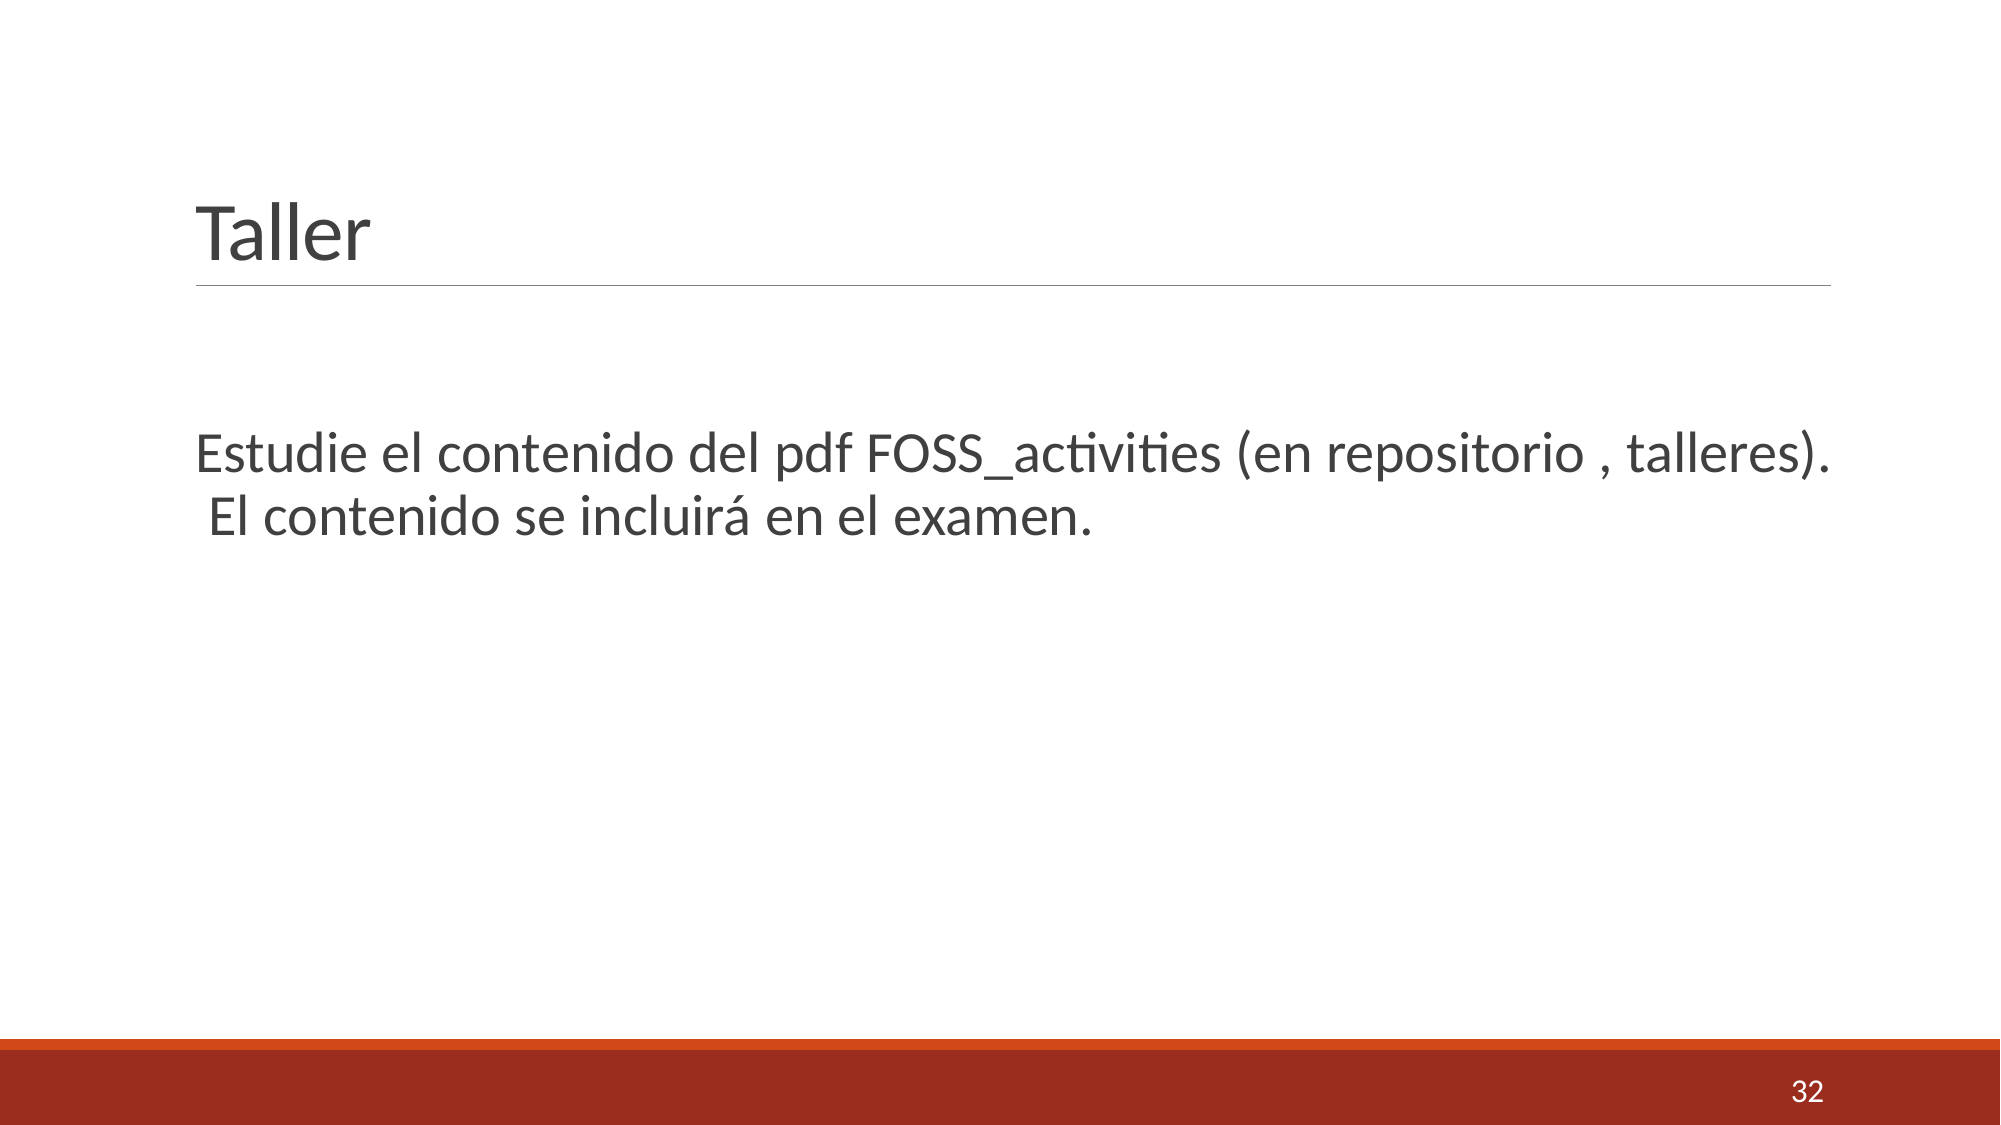

# Taller
Estudie el contenido del pdf FOSS_activities (en repositorio , talleres).  El contenido se incluirá en el examen.

32